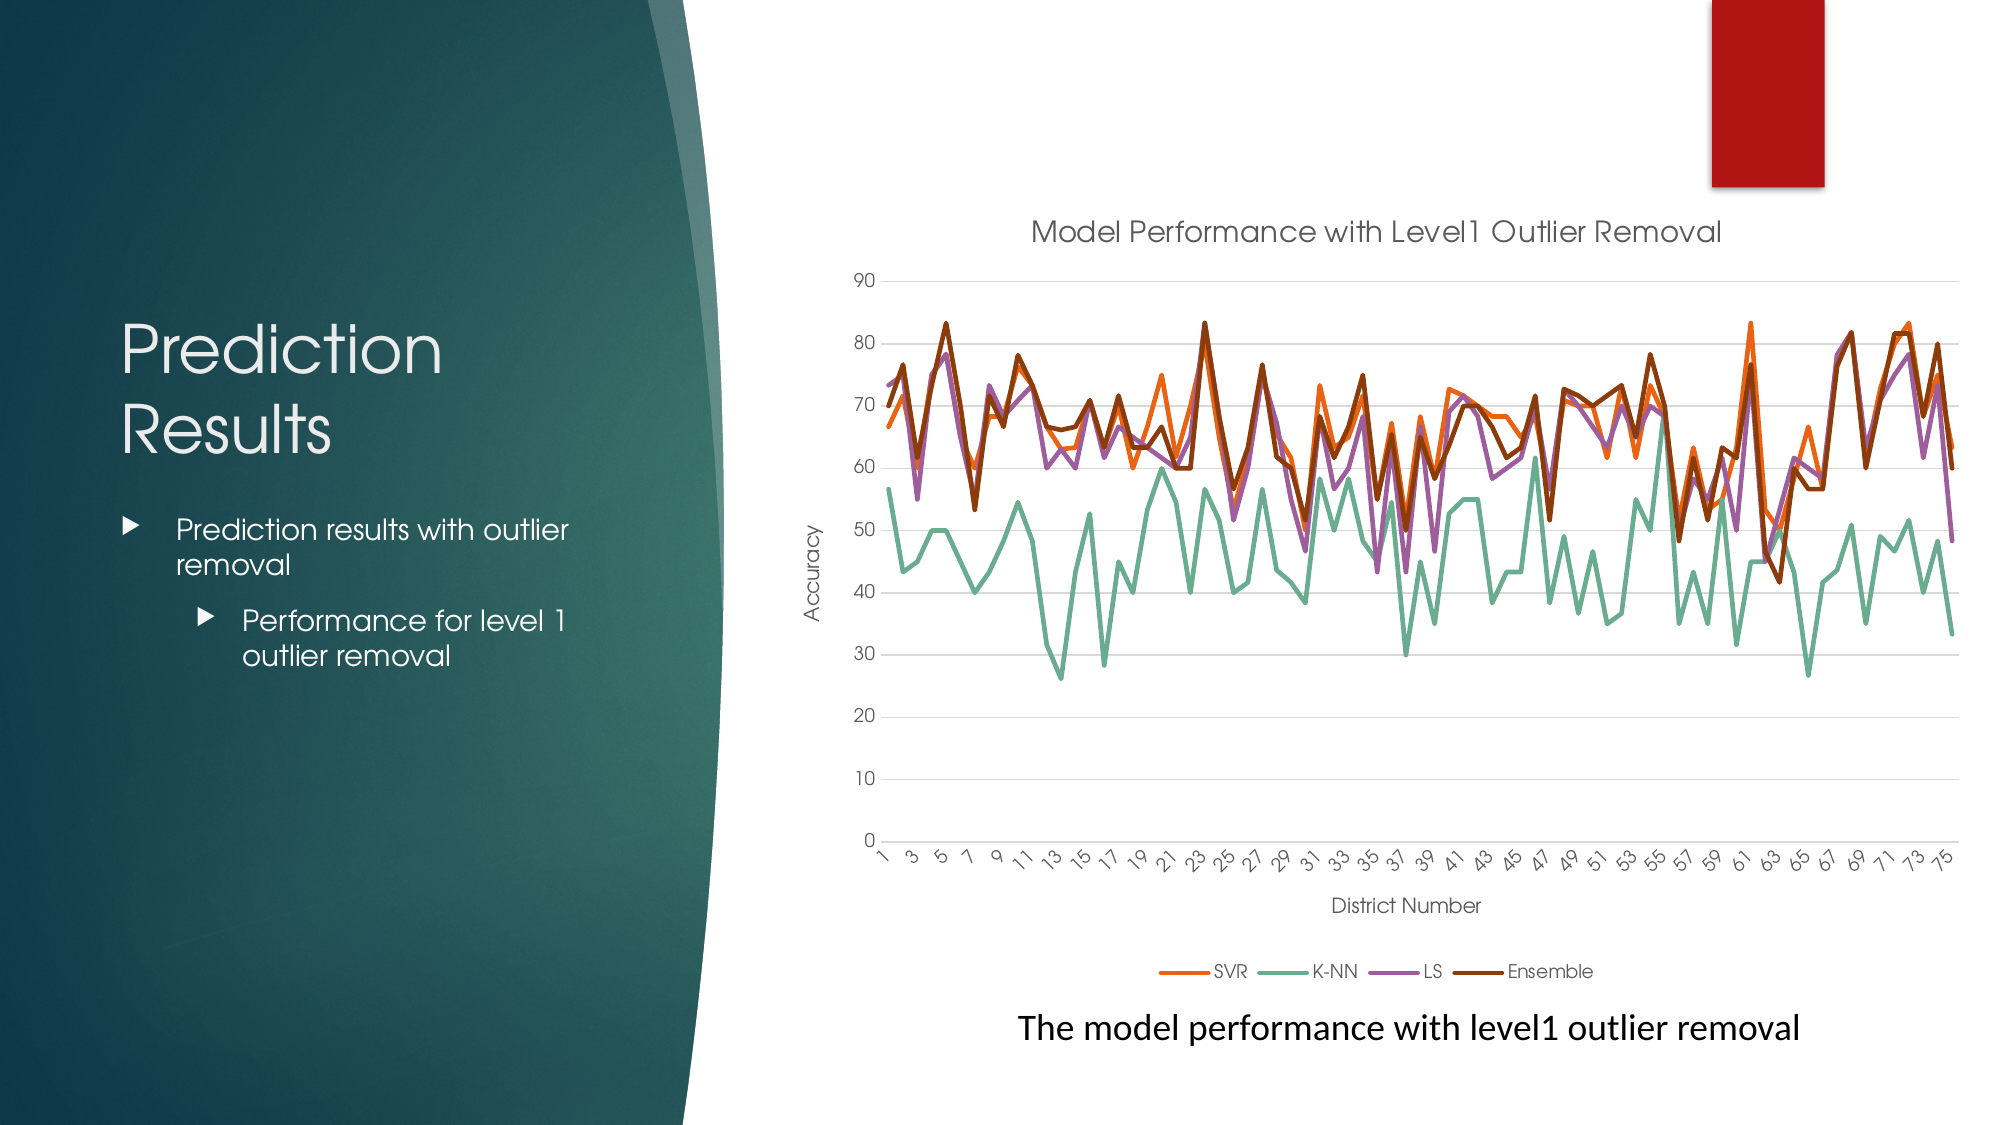

### Chart: Model Performance with Level1 Outlier Removal

| Category | SVR | K-NN | LS | Ensemble |
|---|---|---|---|---|
# Prediction Results
Prediction results with outlier removal
Performance for level 1 outlier removal
The model performance with level1 outlier removal